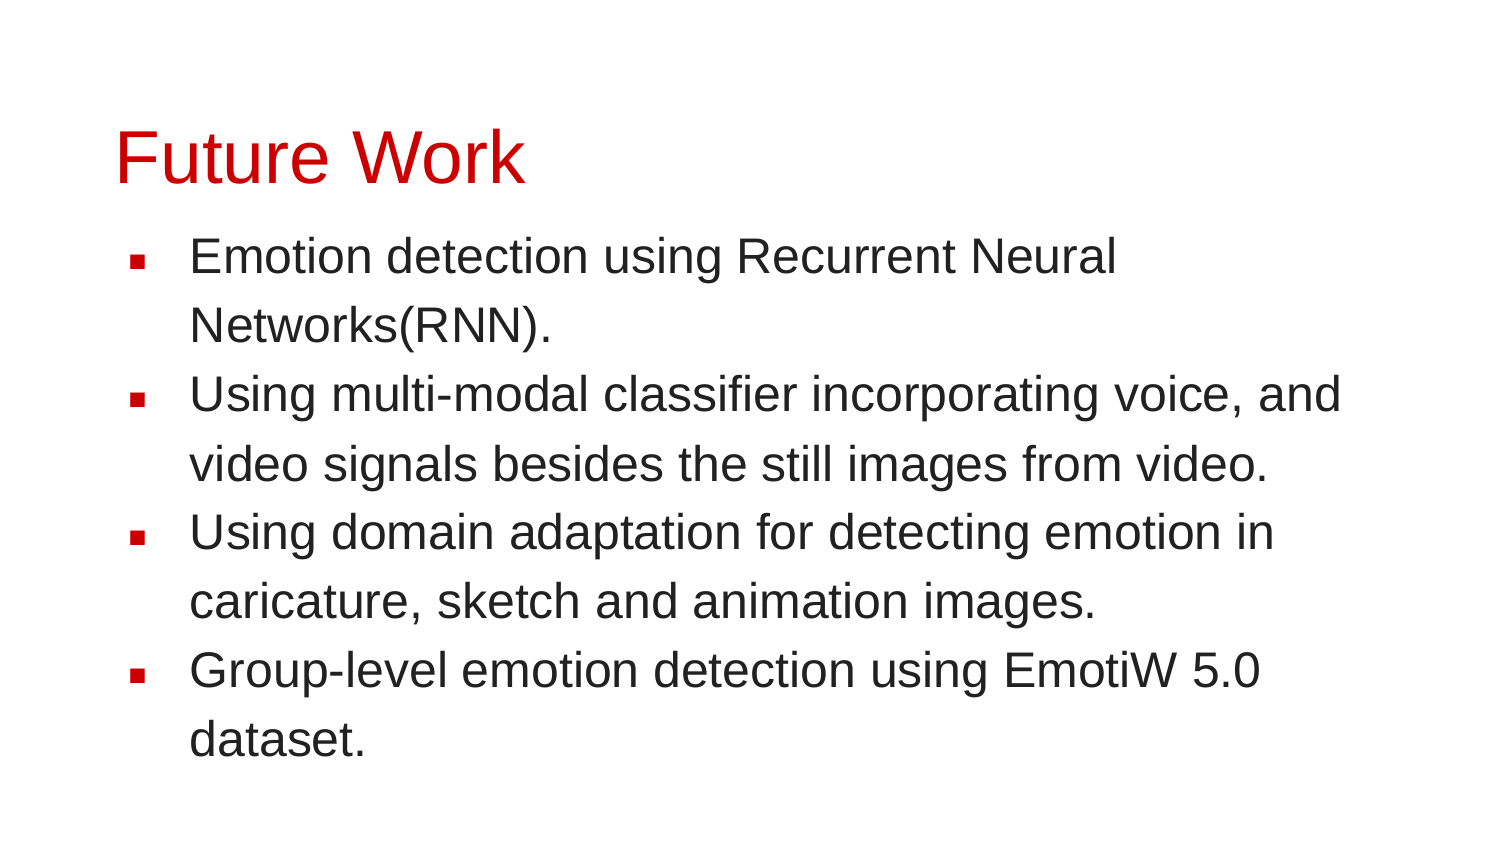

# Future Work
Emotion detection using Recurrent Neural Networks(RNN).
Using multi-modal classifier incorporating voice, and video signals besides the still images from video.
Using domain adaptation for detecting emotion in caricature, sketch and animation images.
Group-level emotion detection using EmotiW 5.0 dataset.